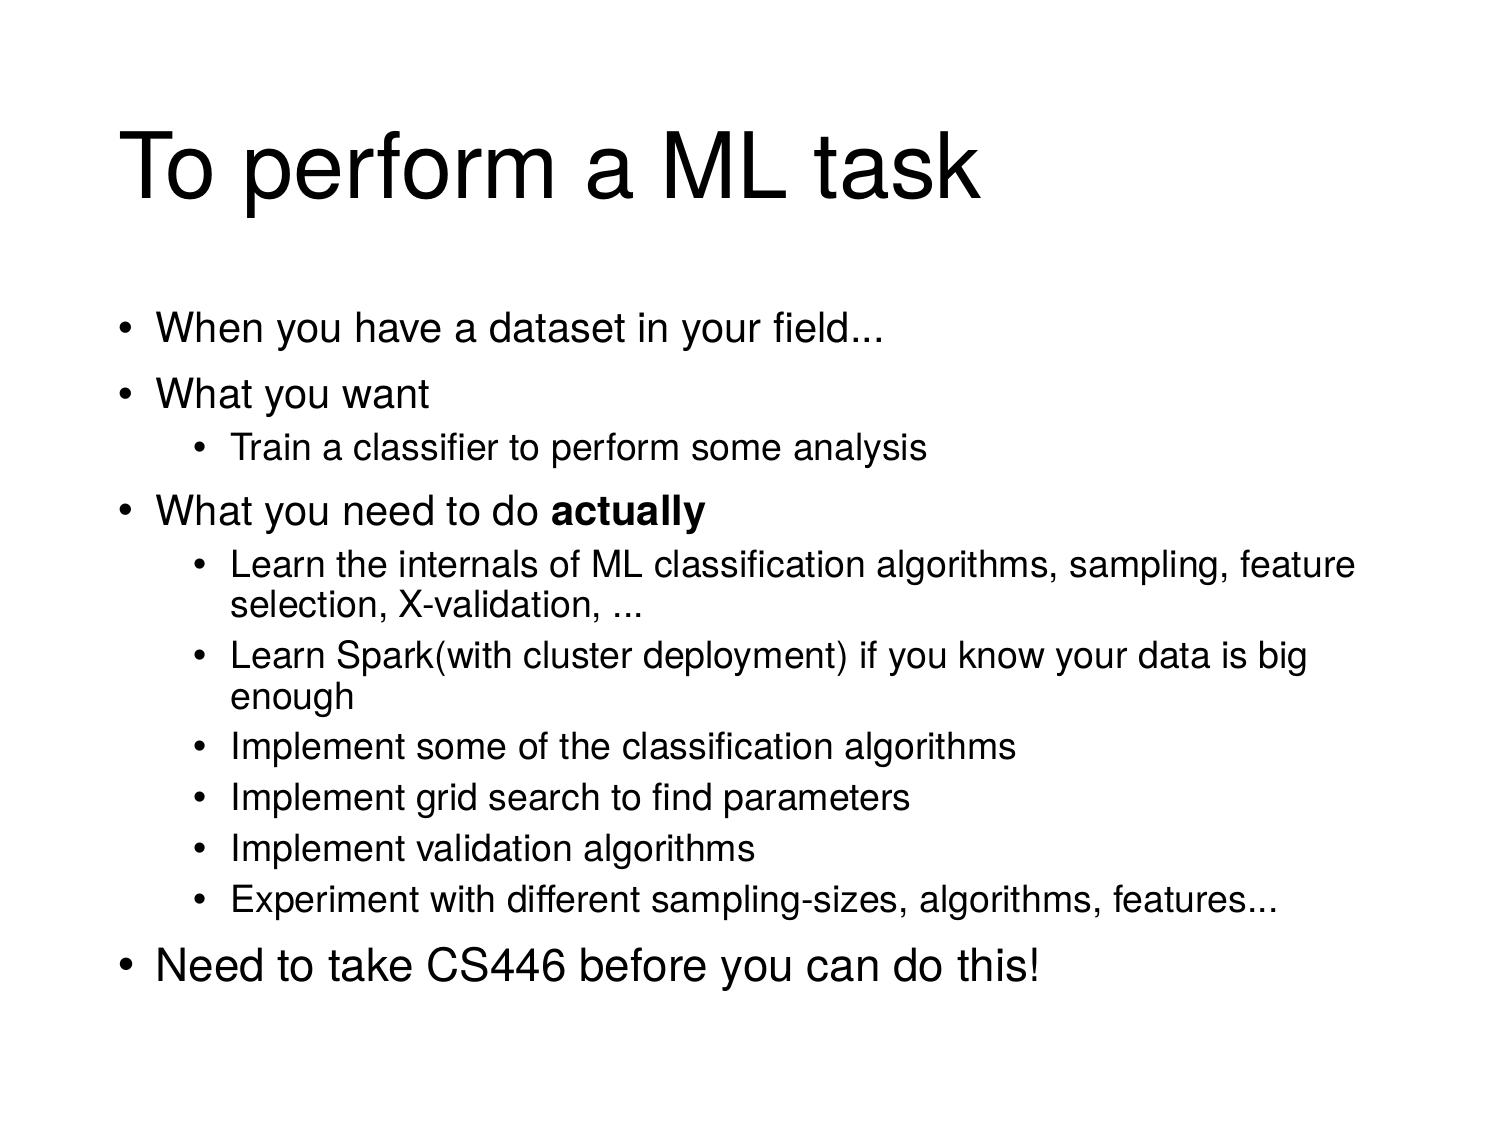

# To perform a ML task
When you have a dataset in your field...
What you want
Train a classifier to perform some analysis
What you need to do actually
Learn the internals of ML classification algorithms, sampling, feature selection, X-validation, ...
Learn Spark(with cluster deployment) if you know your data is big enough
Implement some of the classification algorithms
Implement grid search to find parameters
Implement validation algorithms
Experiment with different sampling-sizes, algorithms, features...
Need to take CS446 before you can do this!